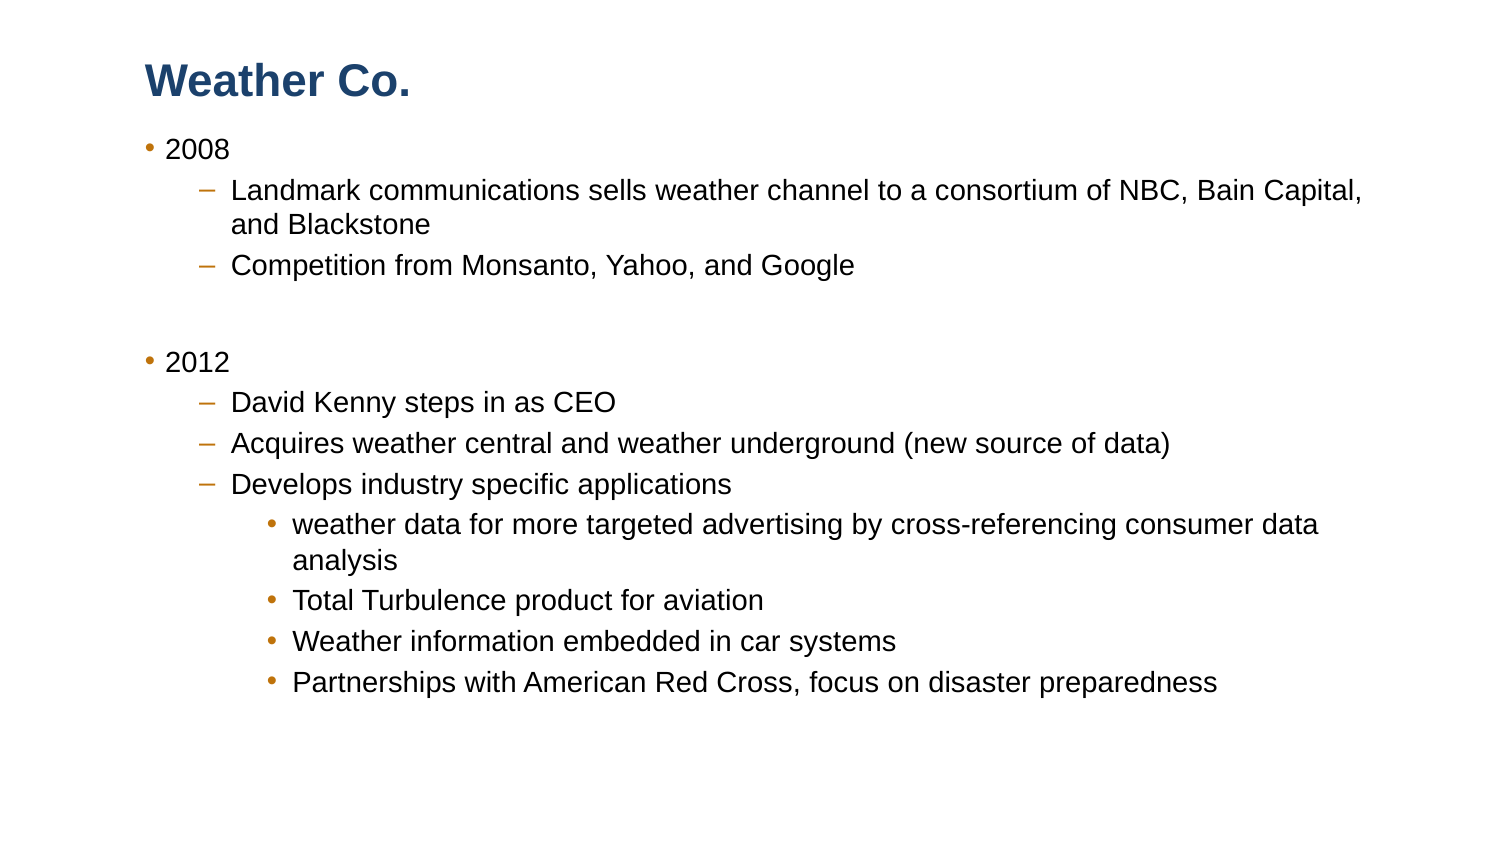

# Weather Co.
2008
Landmark communications sells weather channel to a consortium of NBC, Bain Capital, and Blackstone
Competition from Monsanto, Yahoo, and Google

2012
David Kenny steps in as CEO
Acquires weather central and weather underground (new source of data)
Develops industry specific applications
weather data for more targeted advertising by cross-referencing consumer data analysis
Total Turbulence product for aviation
Weather information embedded in car systems
Partnerships with American Red Cross, focus on disaster preparedness